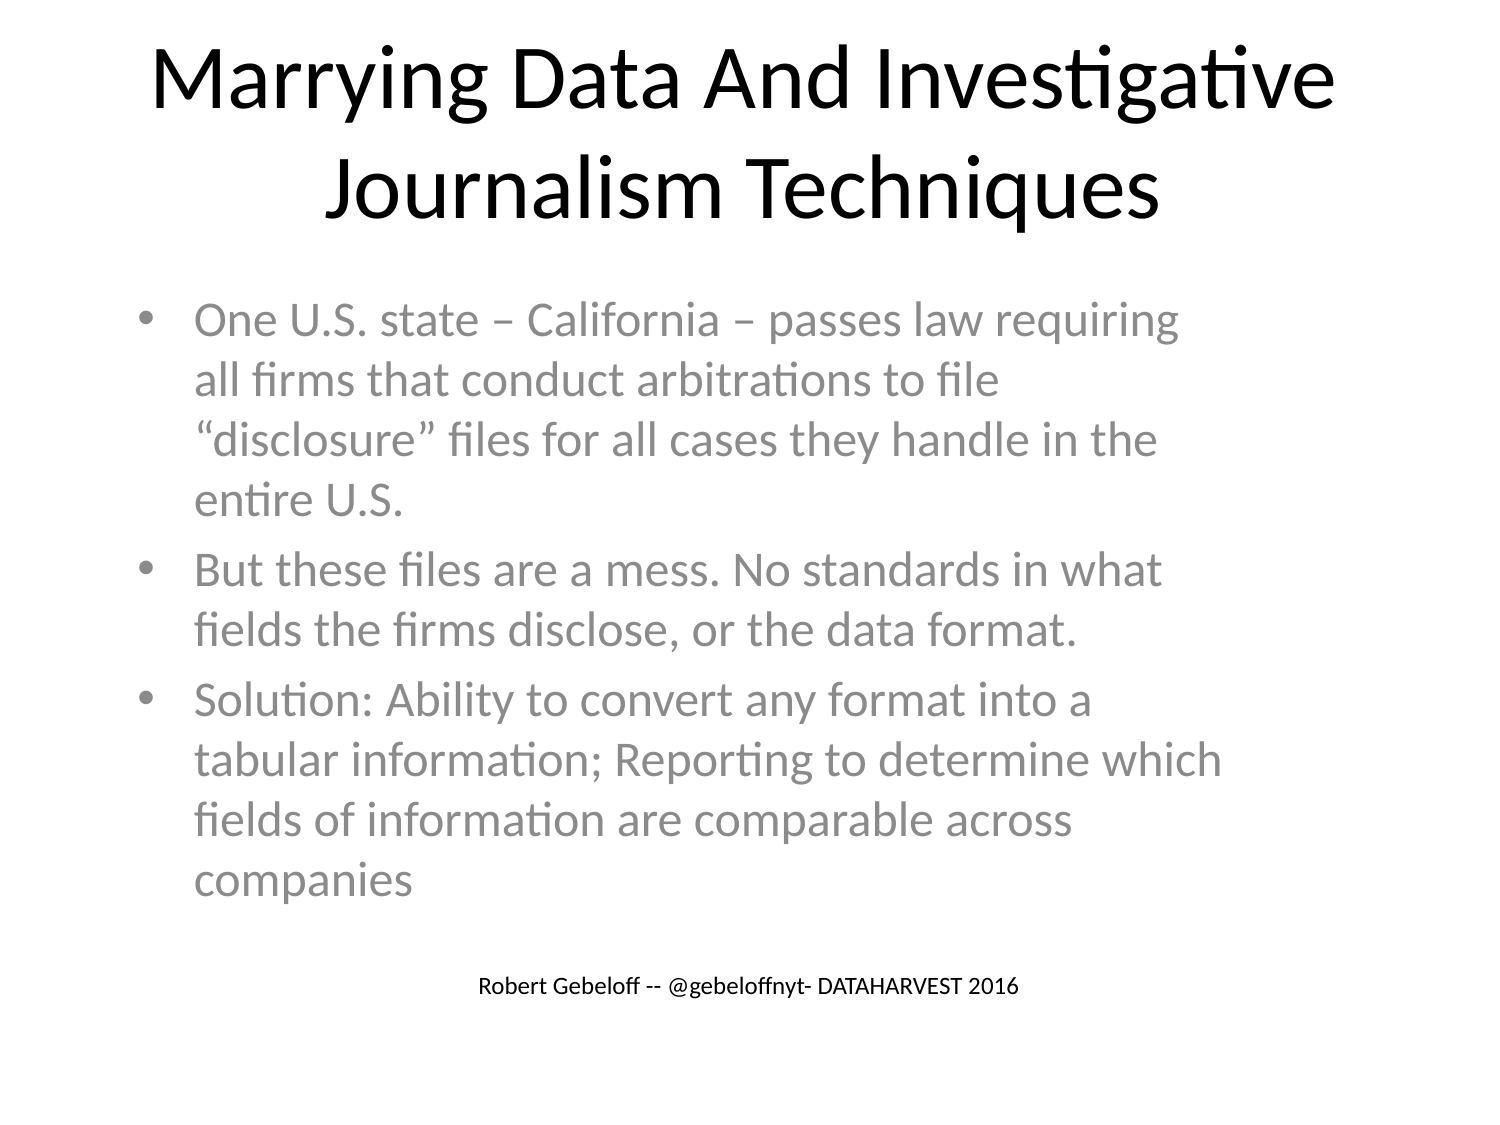

# Marrying Data And Investigative Journalism Techniques
One U.S. state – California – passes law requiring all firms that conduct arbitrations to file “disclosure” files for all cases they handle in the entire U.S.
But these files are a mess. No standards in what fields the firms disclose, or the data format.
Solution: Ability to convert any format into a tabular information; Reporting to determine which fields of information are comparable across companies
Robert Gebeloff -- @gebeloffnyt- DATAHARVEST 2016